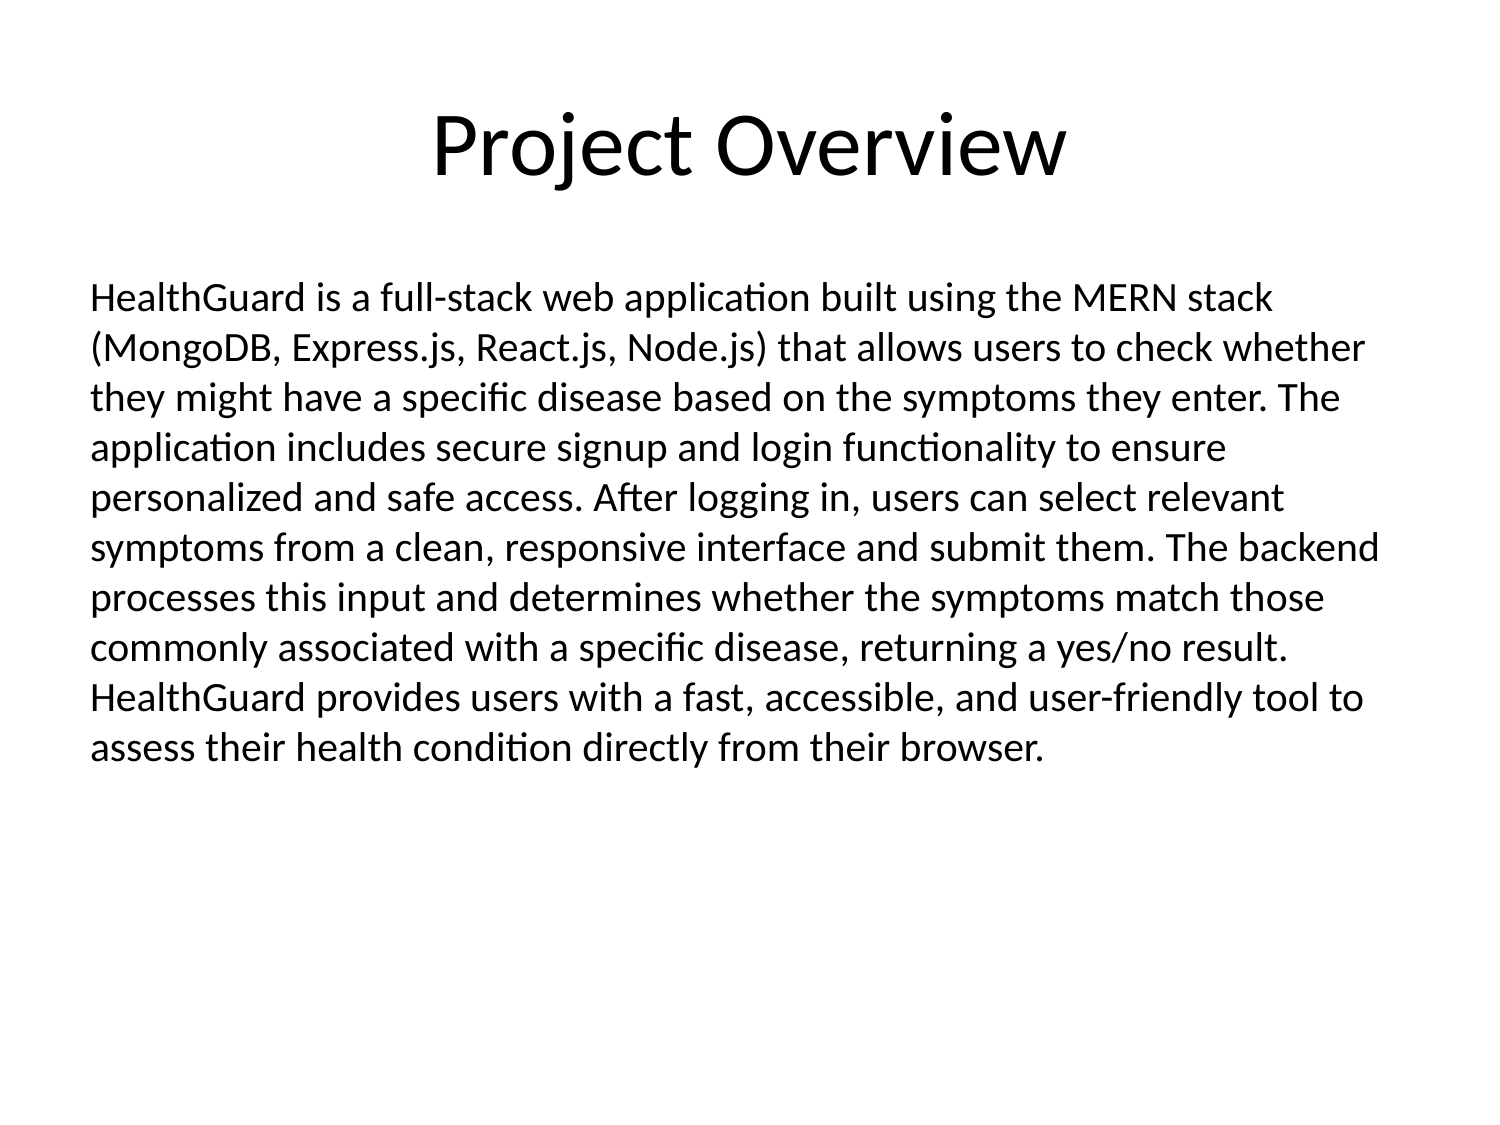

# Project Overview
HealthGuard is a full-stack web application built using the MERN stack (MongoDB, Express.js, React.js, Node.js) that allows users to check whether they might have a specific disease based on the symptoms they enter. The application includes secure signup and login functionality to ensure personalized and safe access. After logging in, users can select relevant symptoms from a clean, responsive interface and submit them. The backend processes this input and determines whether the symptoms match those commonly associated with a specific disease, returning a yes/no result. HealthGuard provides users with a fast, accessible, and user-friendly tool to assess their health condition directly from their browser.